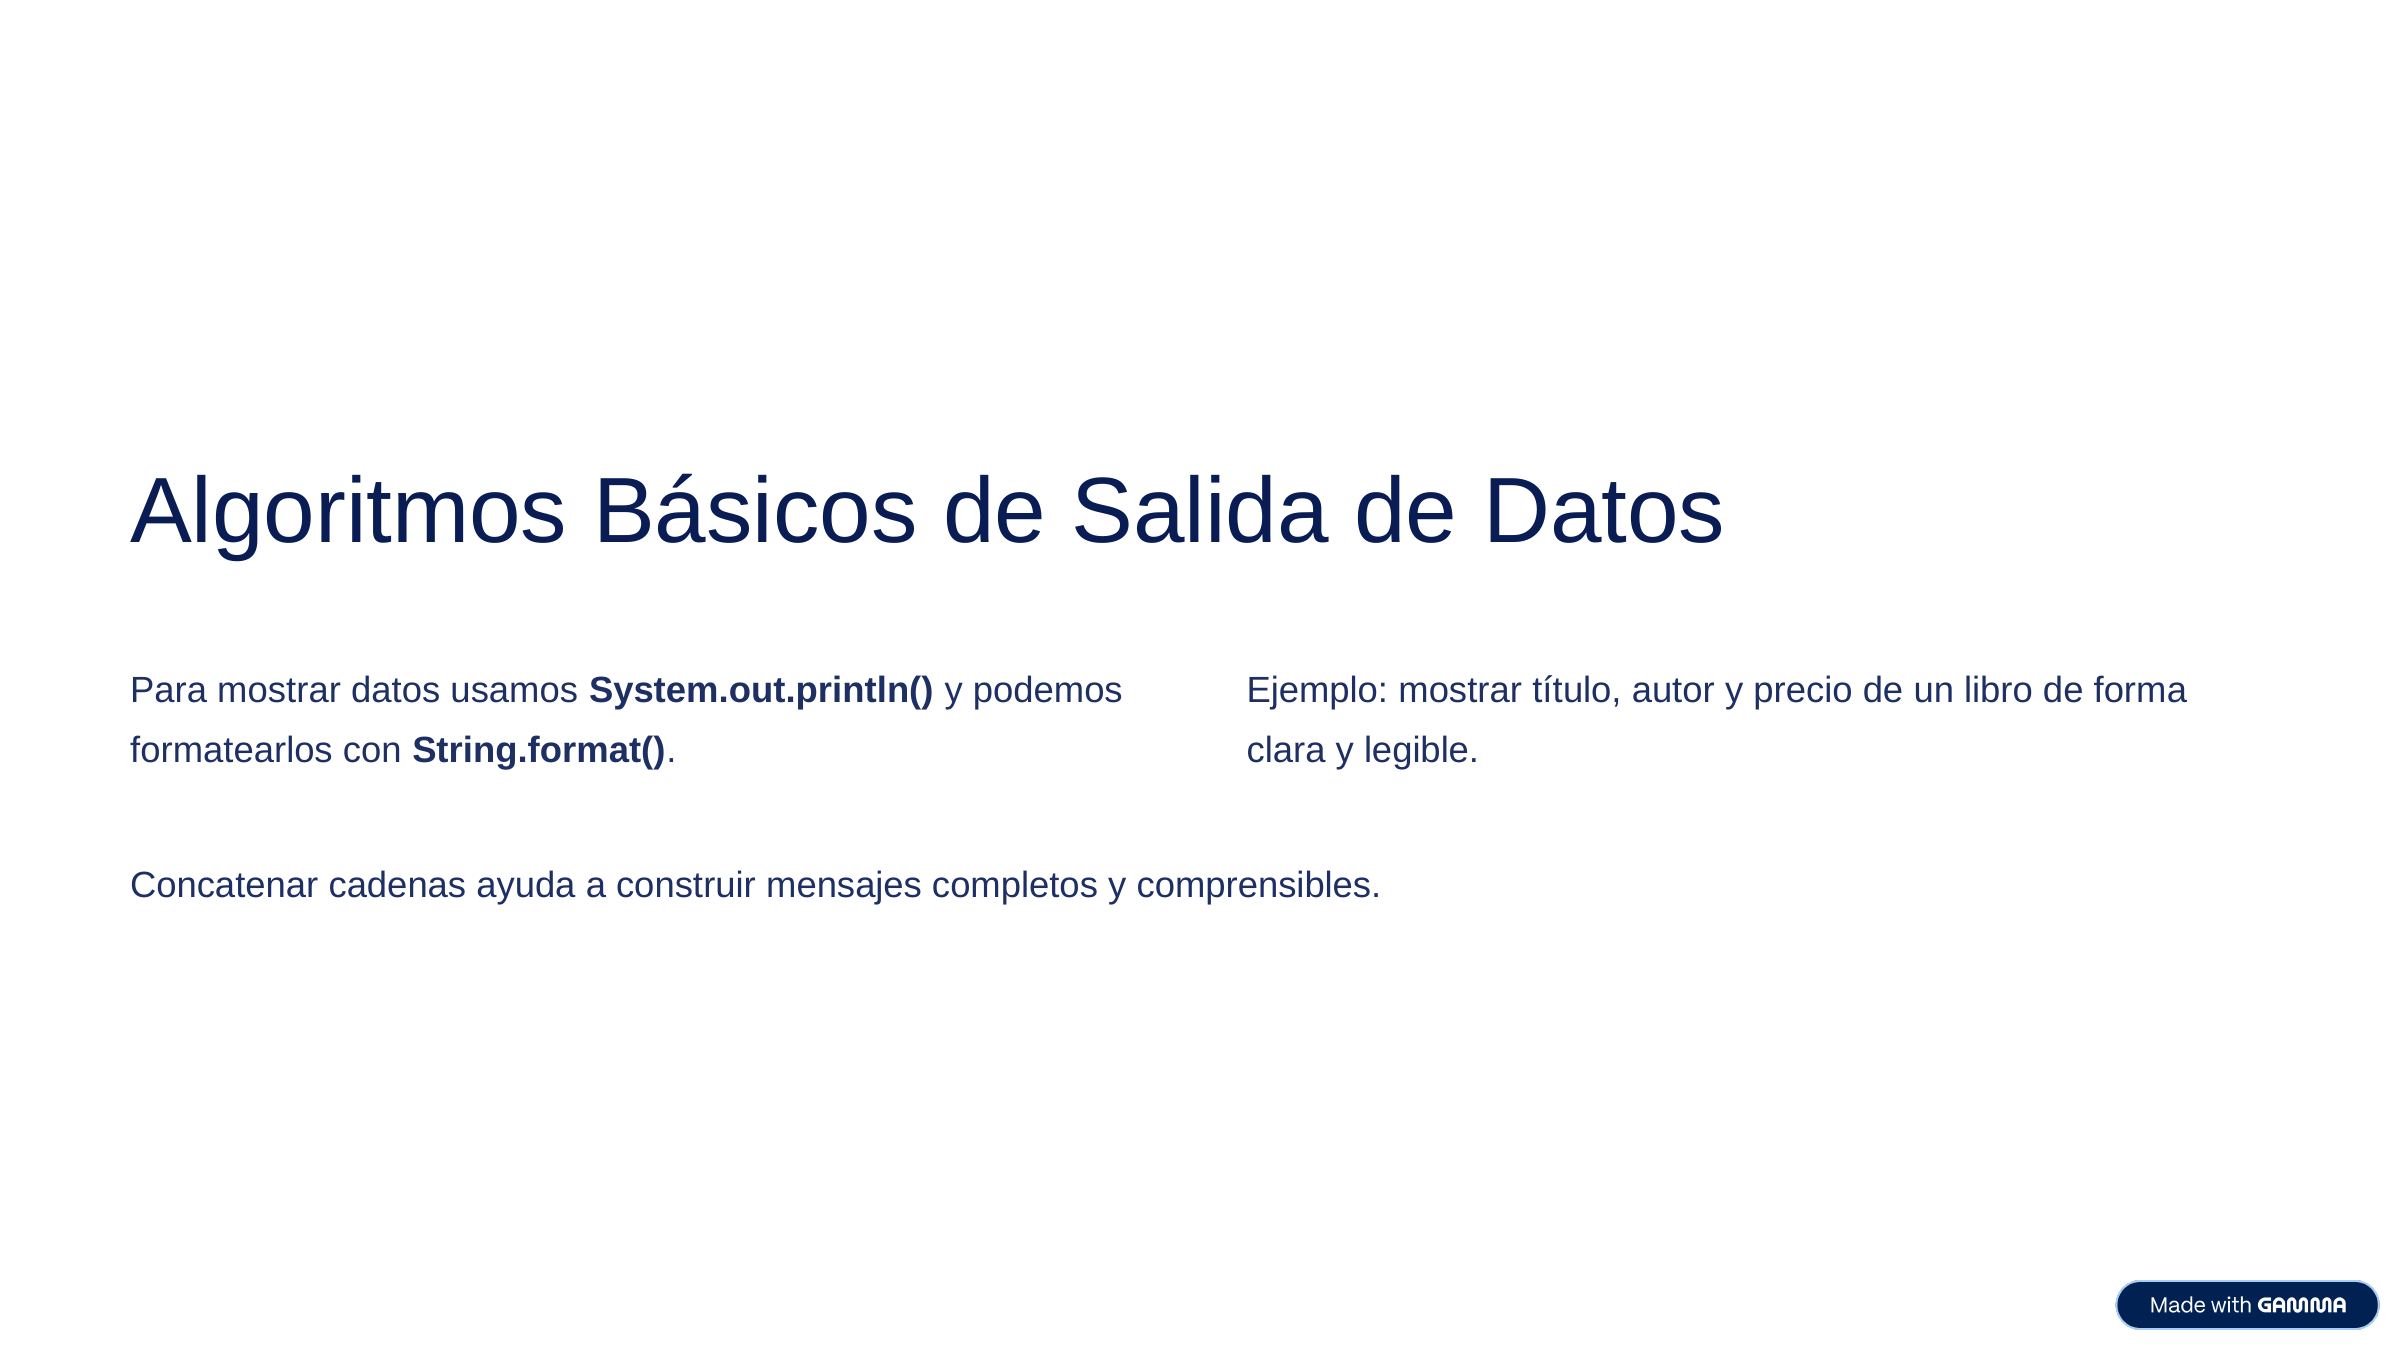

Algoritmos Básicos de Salida de Datos
Para mostrar datos usamos System.out.println() y podemos formatearlos con String.format().
Ejemplo: mostrar título, autor y precio de un libro de forma clara y legible.
Concatenar cadenas ayuda a construir mensajes completos y comprensibles.